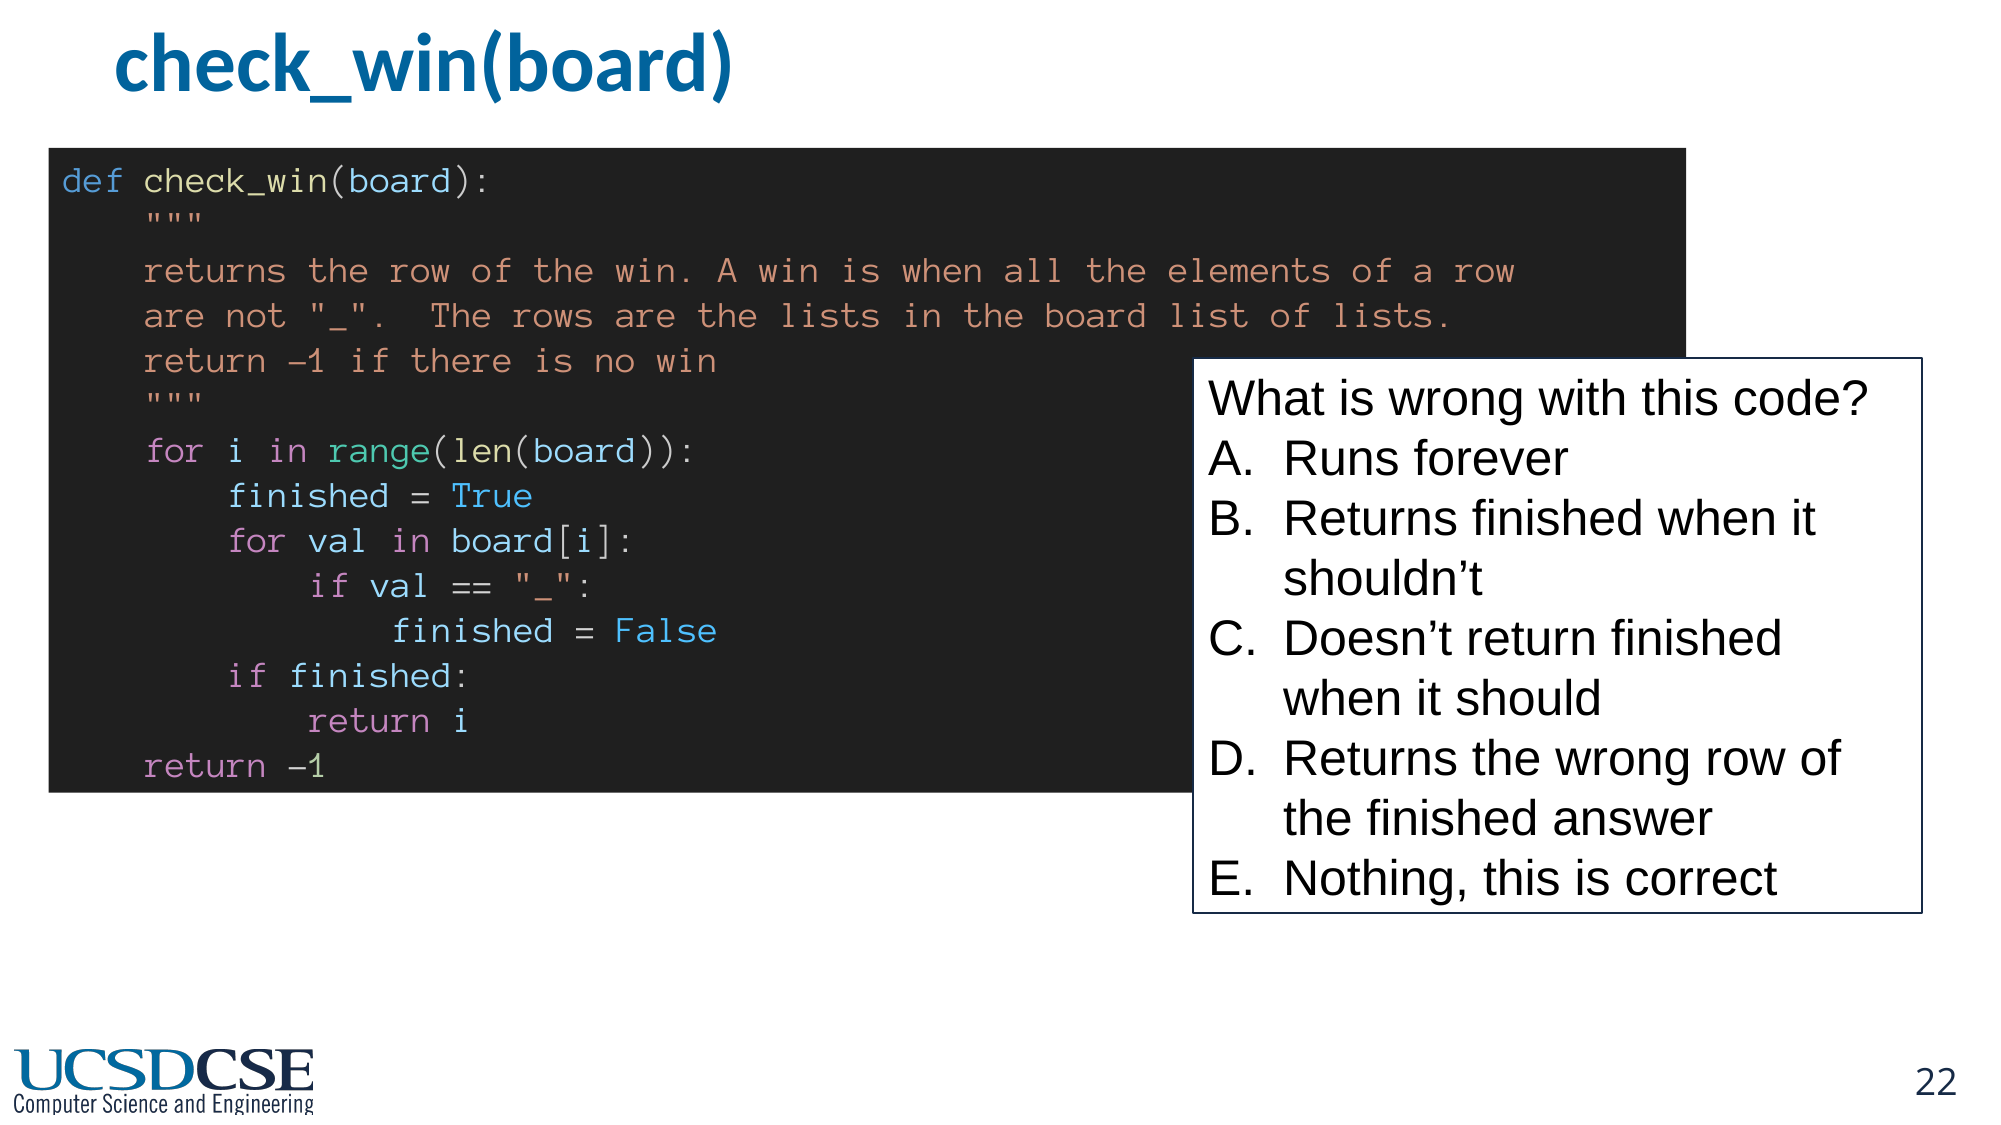

# check_win(board)
def check_win(board):
    """
    returns the row of the win. A win is when all the elements of a row
    are not "_".  The rows are the lists in the board list of lists.
    return -1 if there is no win
    """
    for i in range(len(board)):
        finished = True
        for val in board[i]:
            if val == "_":
                finished = False
        if finished:
            return i
    return -1
What is wrong with this code?
Runs forever
Returns finished when it shouldn’t
Doesn’t return finished when it should
Returns the wrong row of the finished answer
Nothing, this is correct